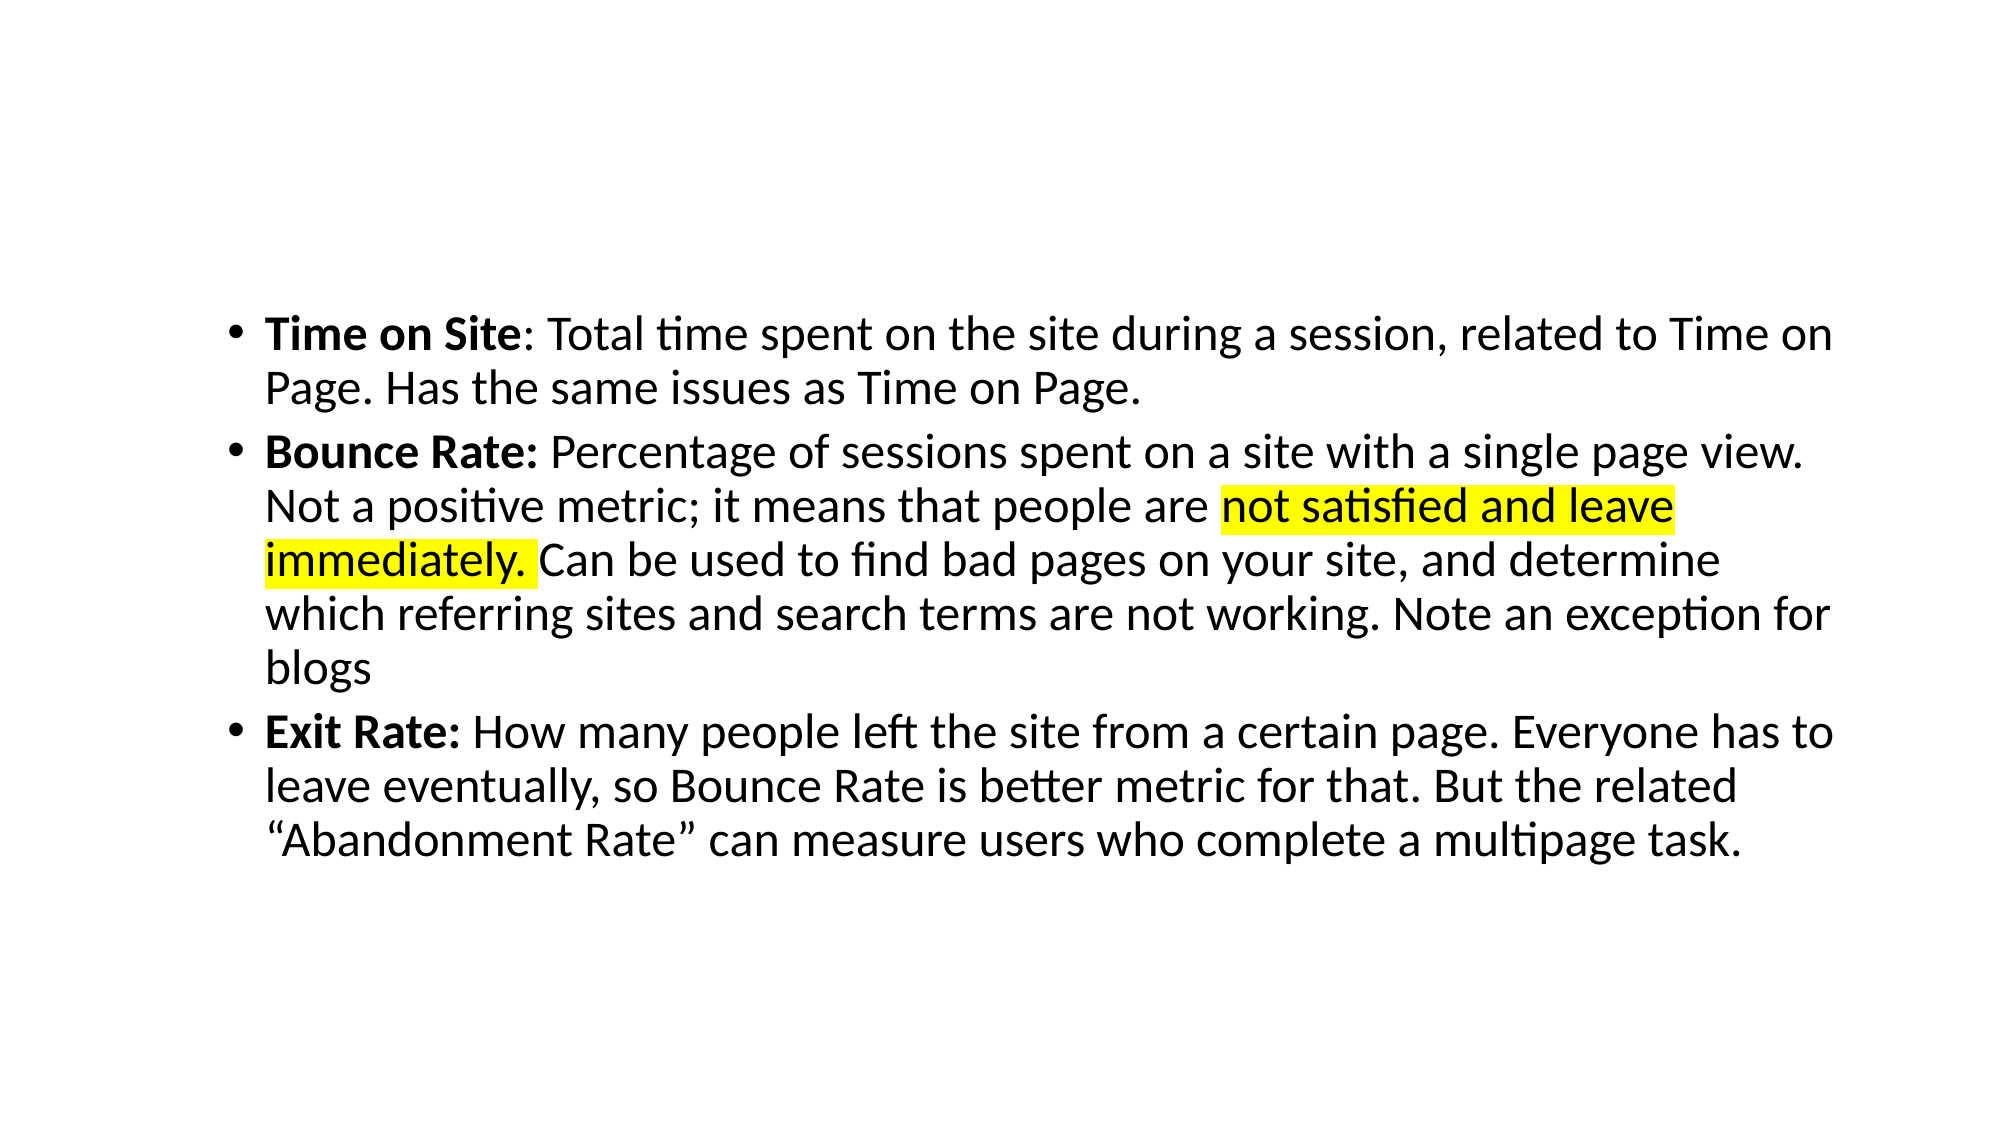

#
Time on Site: Total time spent on the site during a session, related to Time on Page. Has the same issues as Time on Page.
Bounce Rate: Percentage of sessions spent on a site with a single page view. Not a positive metric; it means that people are not satisfied and leave immediately. Can be used to find bad pages on your site, and determine which referring sites and search terms are not working. Note an exception for blogs
Exit Rate: How many people left the site from a certain page. Everyone has to leave eventually, so Bounce Rate is better metric for that. But the related “Abandonment Rate” can measure users who complete a multipage task.